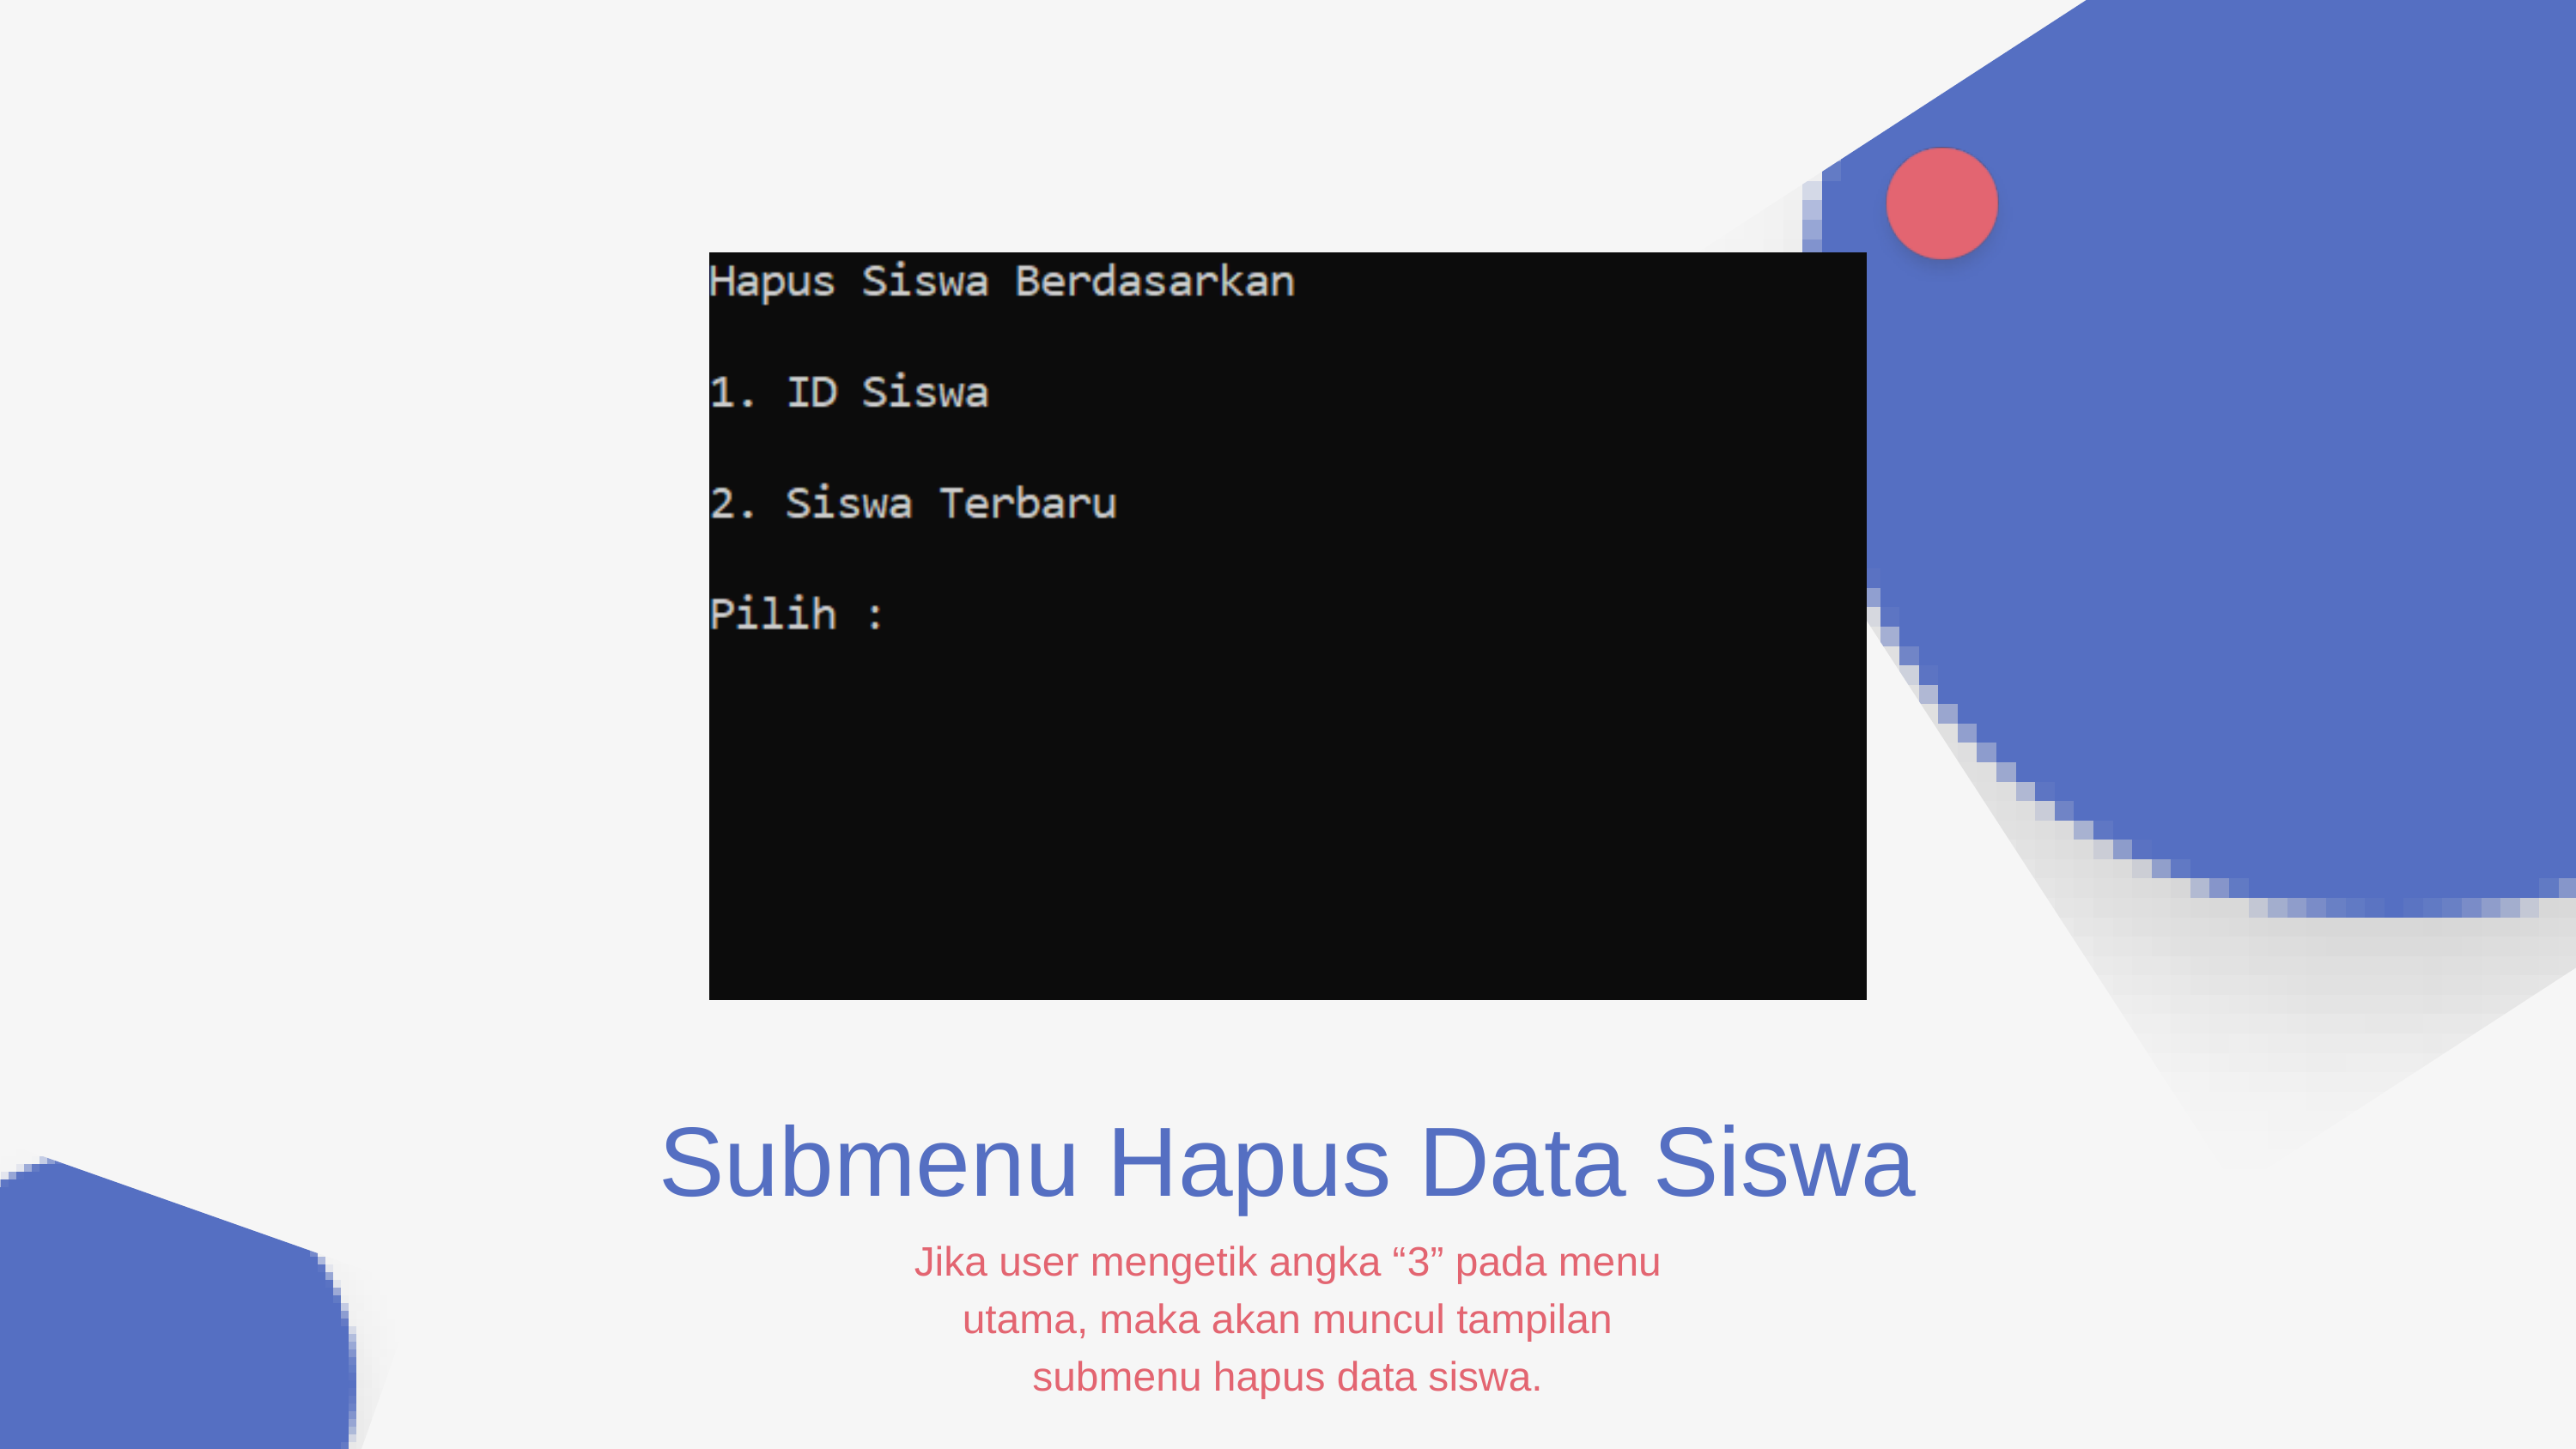

Submenu Hapus Data Siswa

Jika user mengetik angka “3” pada menu utama, maka akan muncul tampilan submenu hapus data siswa.